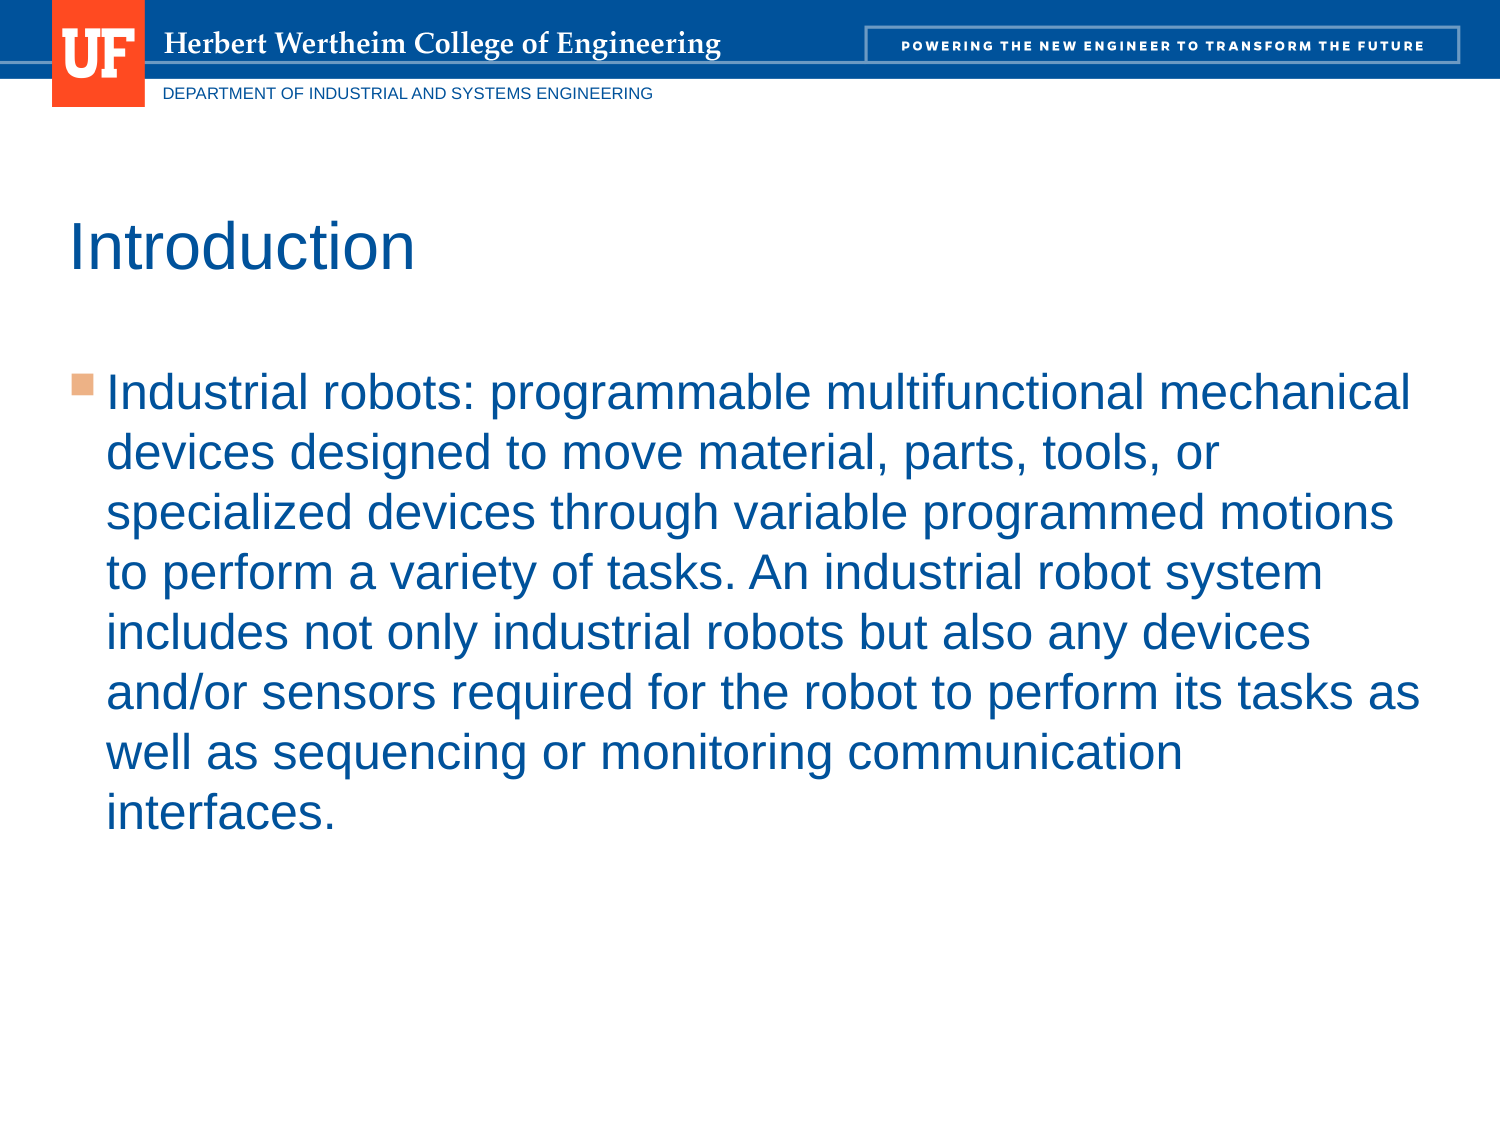

# Introduction
Industrial robots: programmable multifunctional mechanical devices designed to move material, parts, tools, or specialized devices through variable programmed motions to perform a variety of tasks. An industrial robot system includes not only industrial robots but also any devices and/or sensors required for the robot to perform its tasks as well as sequencing or monitoring communication interfaces.